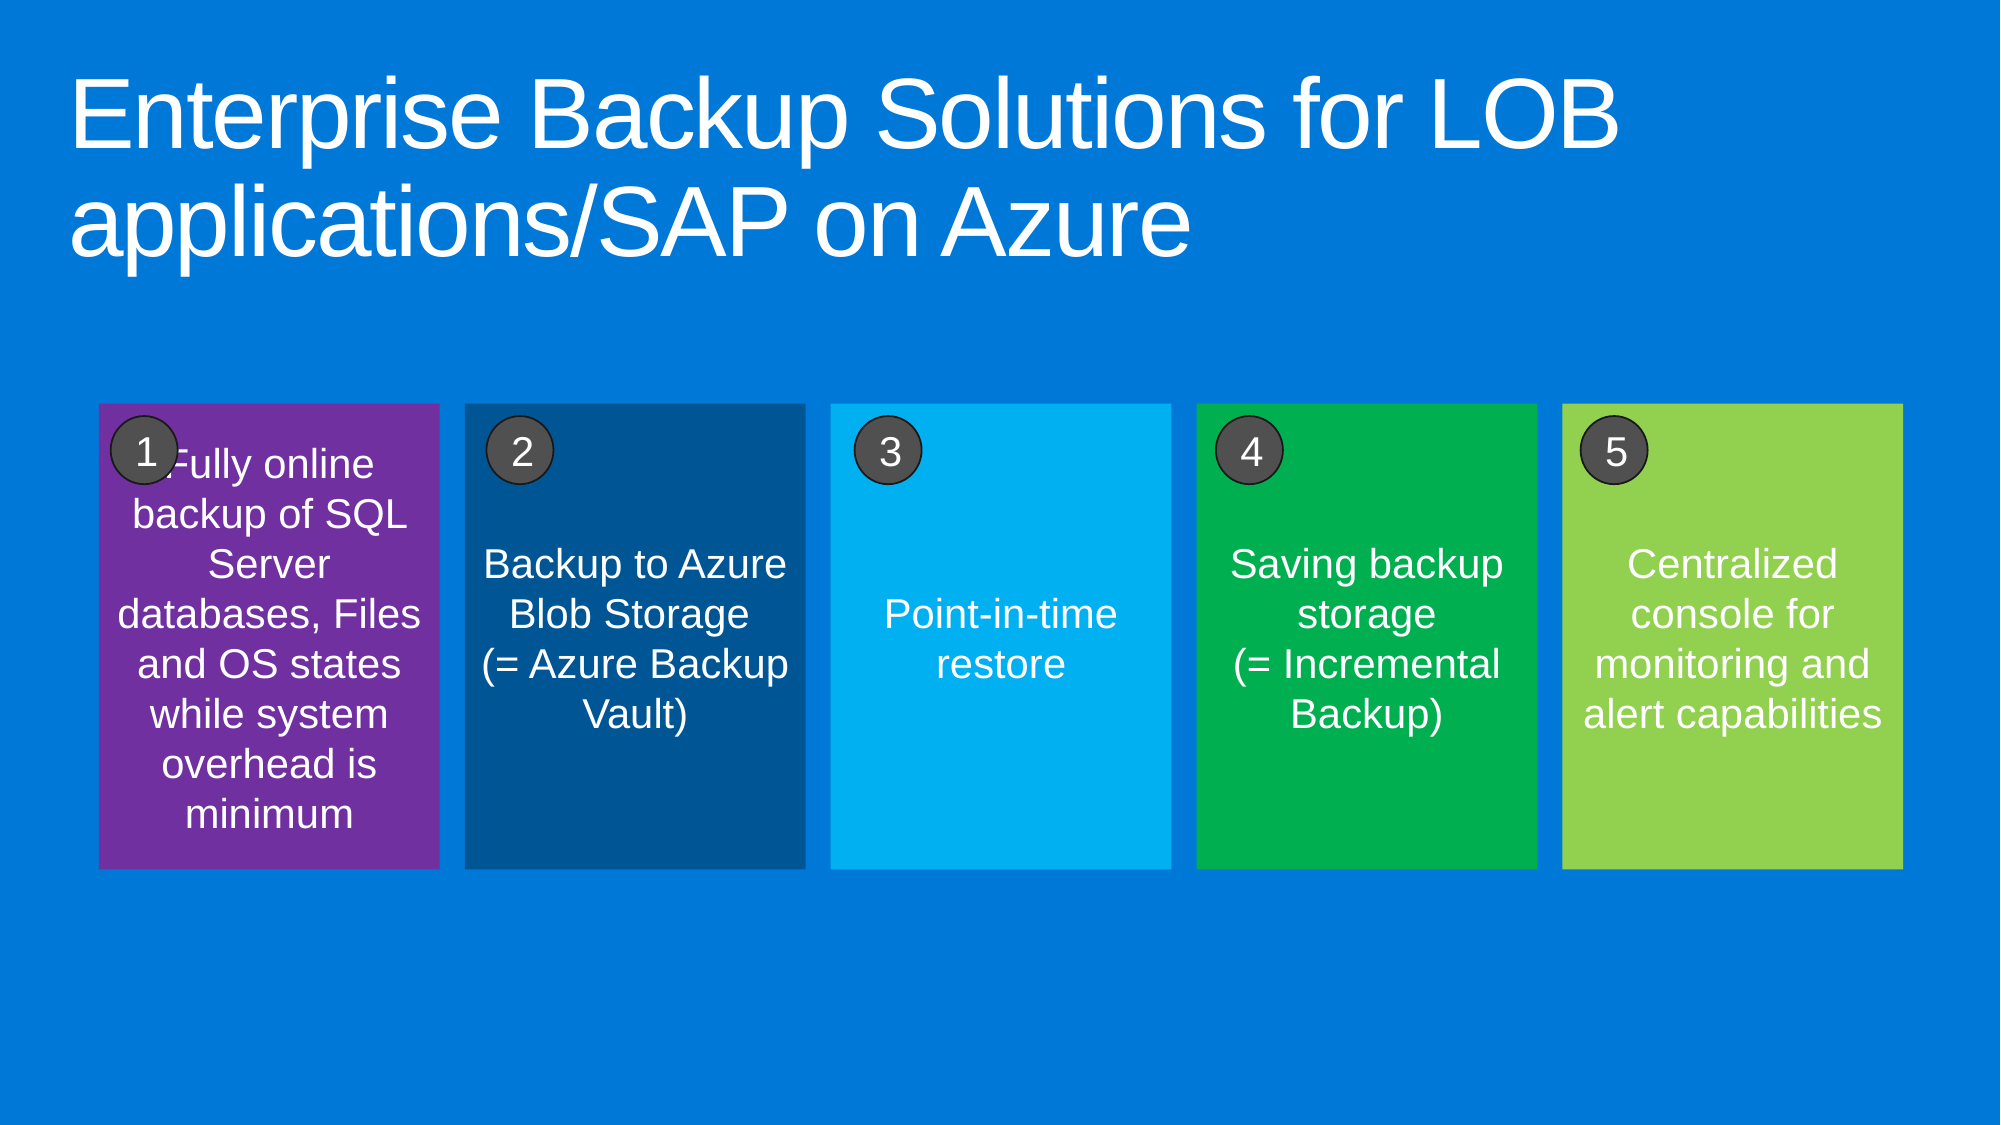

# Enterprise Backup Solutions for LOB applications/SAP on Azure
Fully online backup of SQL Server databases, Files and OS states while system overhead is minimum
Backup to Azure Blob Storage
(= Azure Backup Vault)
Point-in-time restore
Saving backup storage
(= Incremental Backup)
Centralized console for monitoring and alert capabilities
1
2
3
4
5